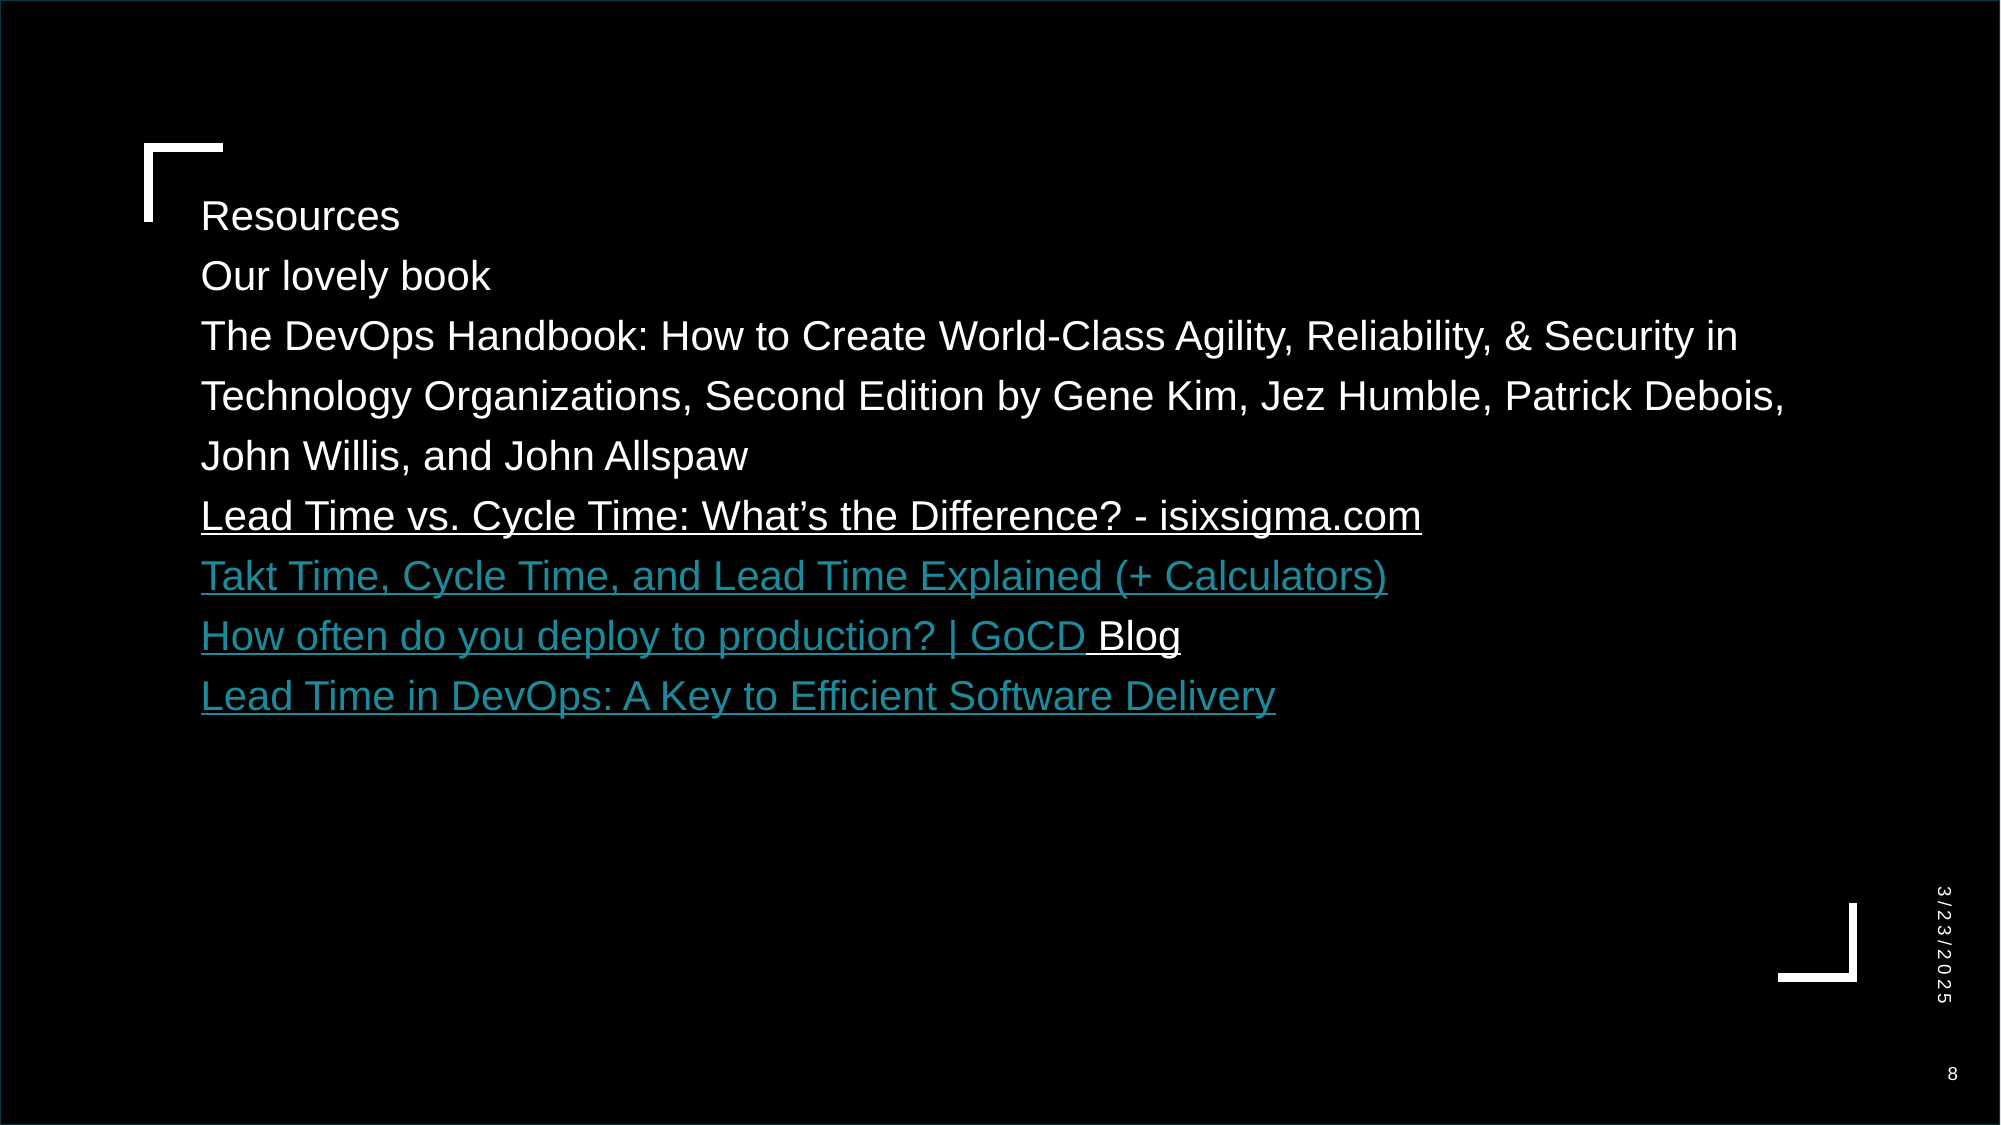

Resources
Our lovely book
The DevOps Handbook: How to Create World-Class Agility, Reliability, & Security in Technology Organizations, Second Edition by Gene Kim, Jez Humble, Patrick Debois, John Willis, and John Allspaw
Lead Time vs. Cycle Time: What’s the Difference? - isixsigma.com
Takt Time, Cycle Time, and Lead Time Explained (+ Calculators)
How often do you deploy to production? | GoCD Blog
Lead Time in DevOps: A Key to Efficient Software Delivery
3/23/2025
8